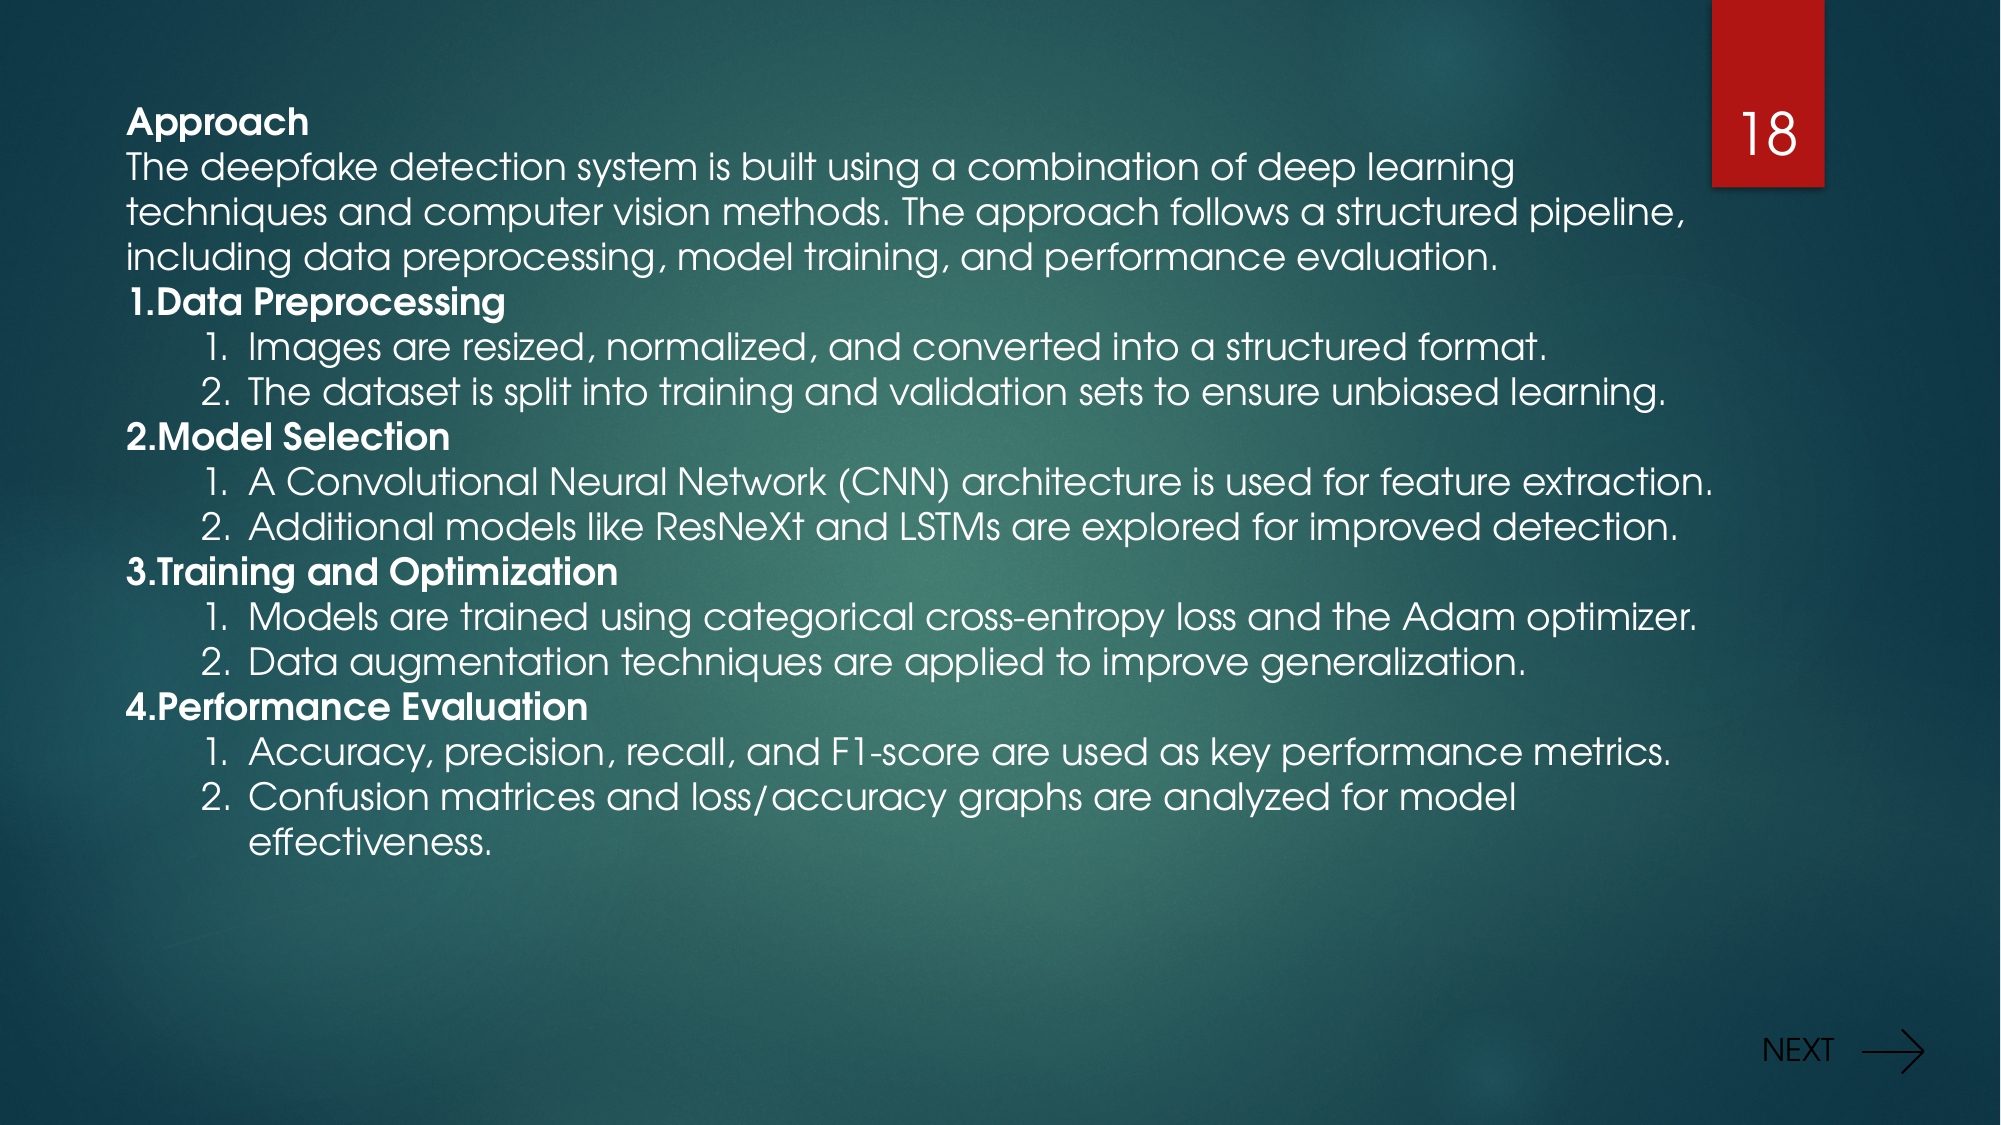

18
Approach
The deepfake detection system is built using a combination of deep learning techniques and computer vision methods. The approach follows a structured pipeline, including data preprocessing, model training, and performance evaluation.
Data Preprocessing
Images are resized, normalized, and converted into a structured format.
The dataset is split into training and validation sets to ensure unbiased learning.
Model Selection
A Convolutional Neural Network (CNN) architecture is used for feature extraction.
Additional models like ResNeXt and LSTMs are explored for improved detection.
Training and Optimization
Models are trained using categorical cross-entropy loss and the Adam optimizer.
Data augmentation techniques are applied to improve generalization.
Performance Evaluation
Accuracy, precision, recall, and F1-score are used as key performance metrics.
Confusion matrices and loss/accuracy graphs are analyzed for model effectiveness.